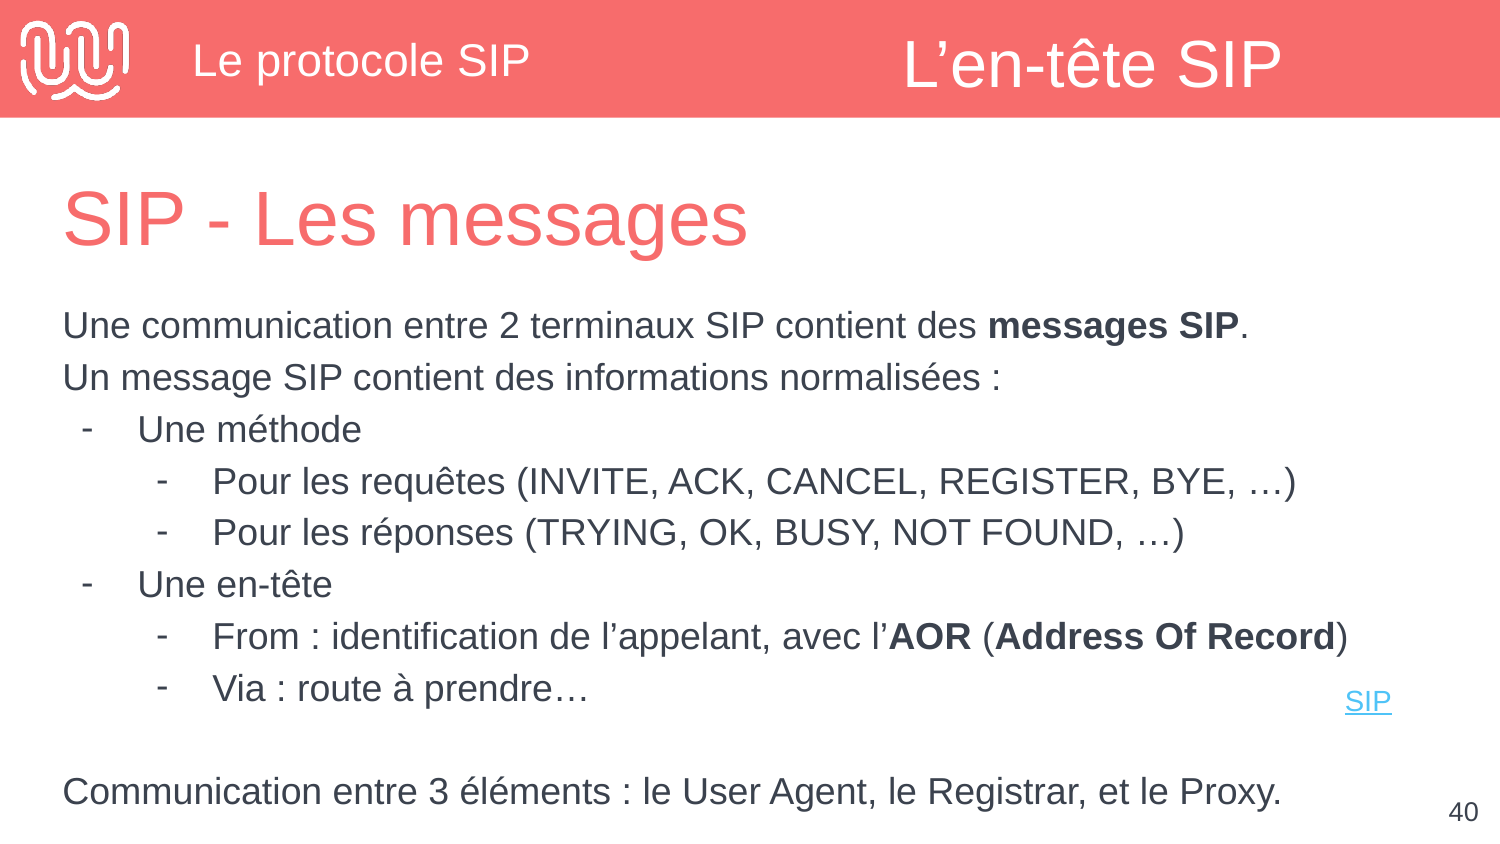

# Le protocole SIP
L’en-tête SIP
SIP - Les messages
Une communication entre 2 terminaux SIP contient des messages SIP.
Un message SIP contient des informations normalisées :
Une méthode
Pour les requêtes (INVITE, ACK, CANCEL, REGISTER, BYE, …)
Pour les réponses (TRYING, OK, BUSY, NOT FOUND, …)
Une en-tête
From : identification de l’appelant, avec l’AOR (Address Of Record)
Via : route à prendre…

Communication entre 3 éléments : le User Agent, le Registrar, et le Proxy.
SIP
40